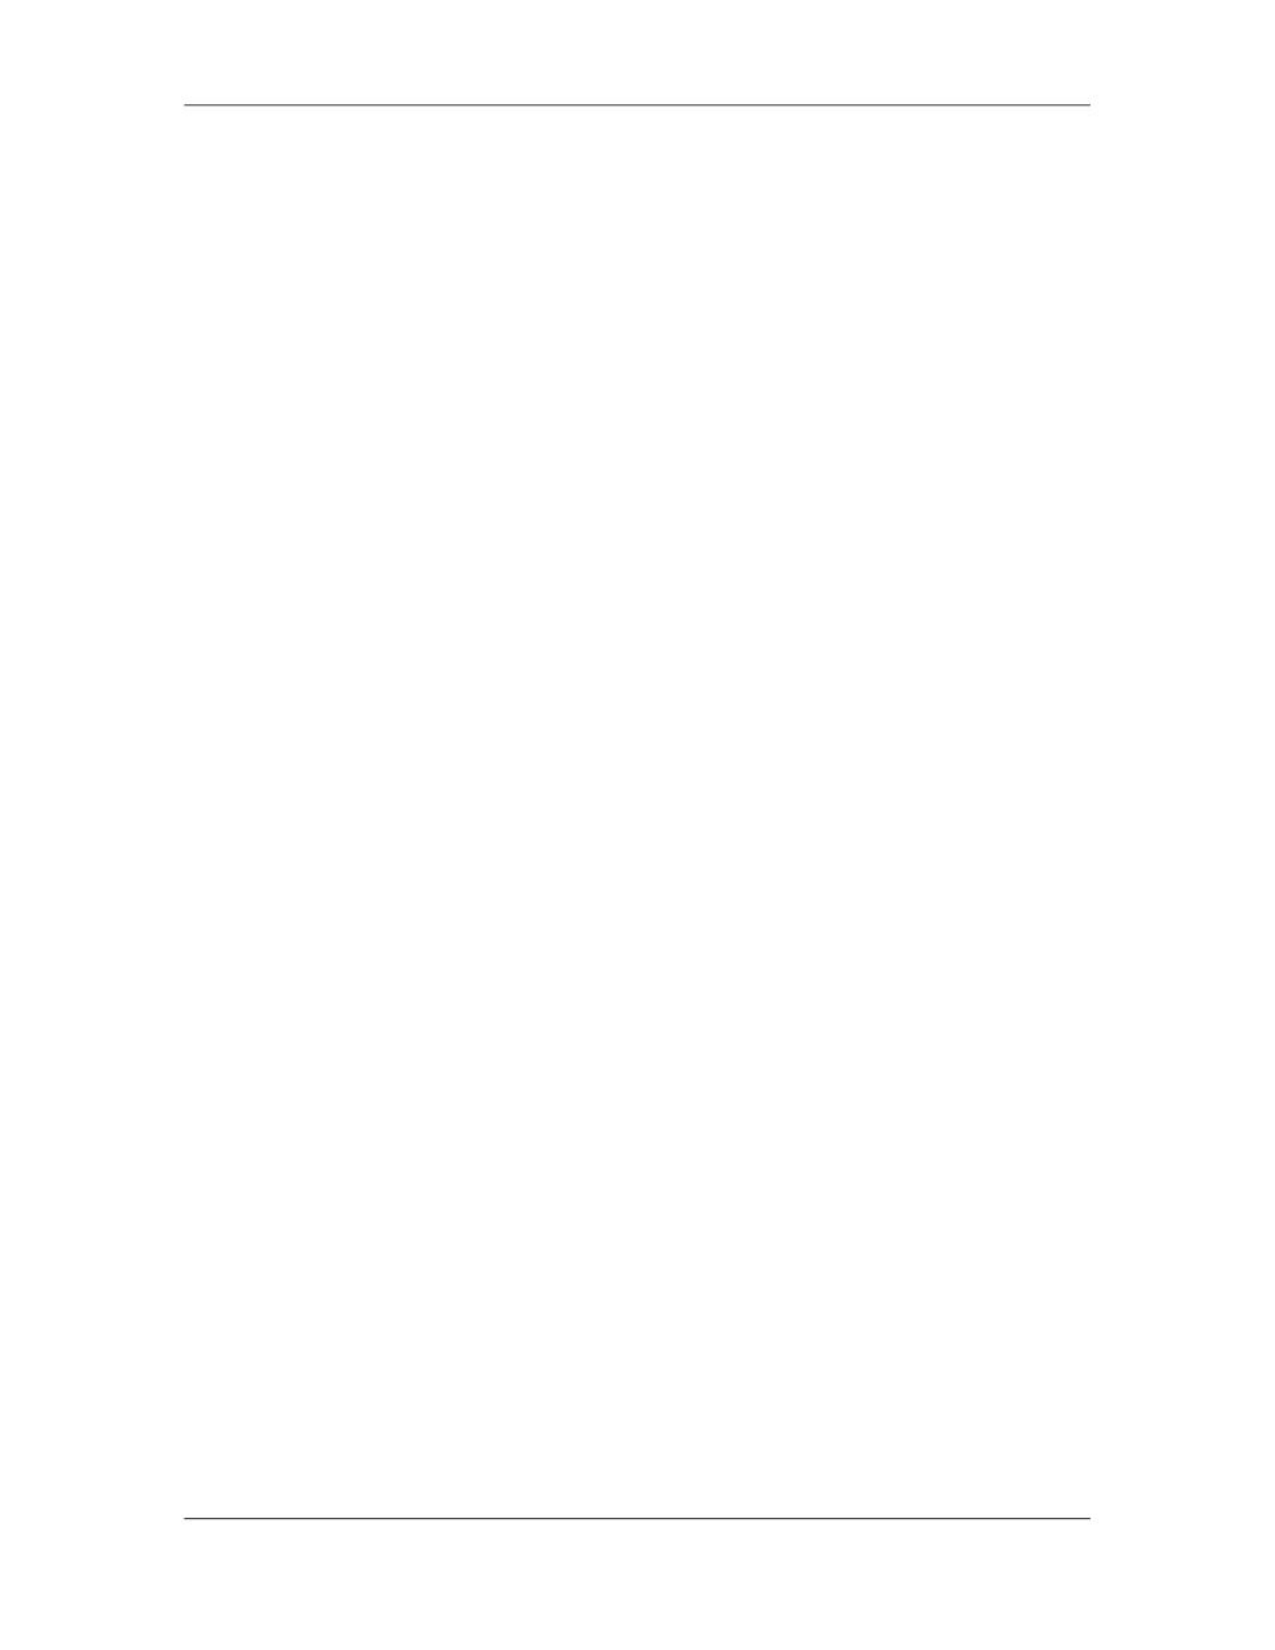

Software Project Management (CS615)

																																																																																																																																																																																																																							LECTURE # 38

																																																																																																																																																																																																																													8. Scheduling

																																																																											8.3																	Scheduling Tools

																																																																																				i.															GANTT CHARTS

																																																																																																									There are various tools that help you create a schedule. One of the simplest

																																																																																																									project management tools used to represent the timeline of activities is the Gantt

																																																																																																									chart.

																																																																																																									Long before the advent of computers, Henry L. Gantt lent his name to a simple

																																																																																																									and very useful graphical representation of		a project development schedule.

																																																																																																									The Gantt chart shows almost all of the information contained in the schedule

																																																																																																									activity list, but in a much more digestible way. The schedule information is more

																																																																																																									easily grasped and understood, and the activities can be easily compared. The

																																																																																																									Gantt chart enables us to see at any given time, which activities should be

																																																																																																									occurring in the project.

																																																																																																									A Gantt chart has horizontal bars plotted on a chart to represent a schedule. In a

																																																																																																									Gantt chart, you plot time on the horizontal axis and activities on the vertical axis.

																																																																																																									You represent an activity by a horizontal bar on the Gantt chart. The position of a
																																																																																																									horizontal bar shows the start and end time of an activity and the length of the bar

																																																																																																									show its duration. You can have one look at the Gantt chart and make out the
																																																																																																									progress of the project. Figure 1 displays a sample Gantt chart.

																																																																																						                                                                                                                                 290

																																																																																																																																																																																						© Copyright Virtual University of Pakistan